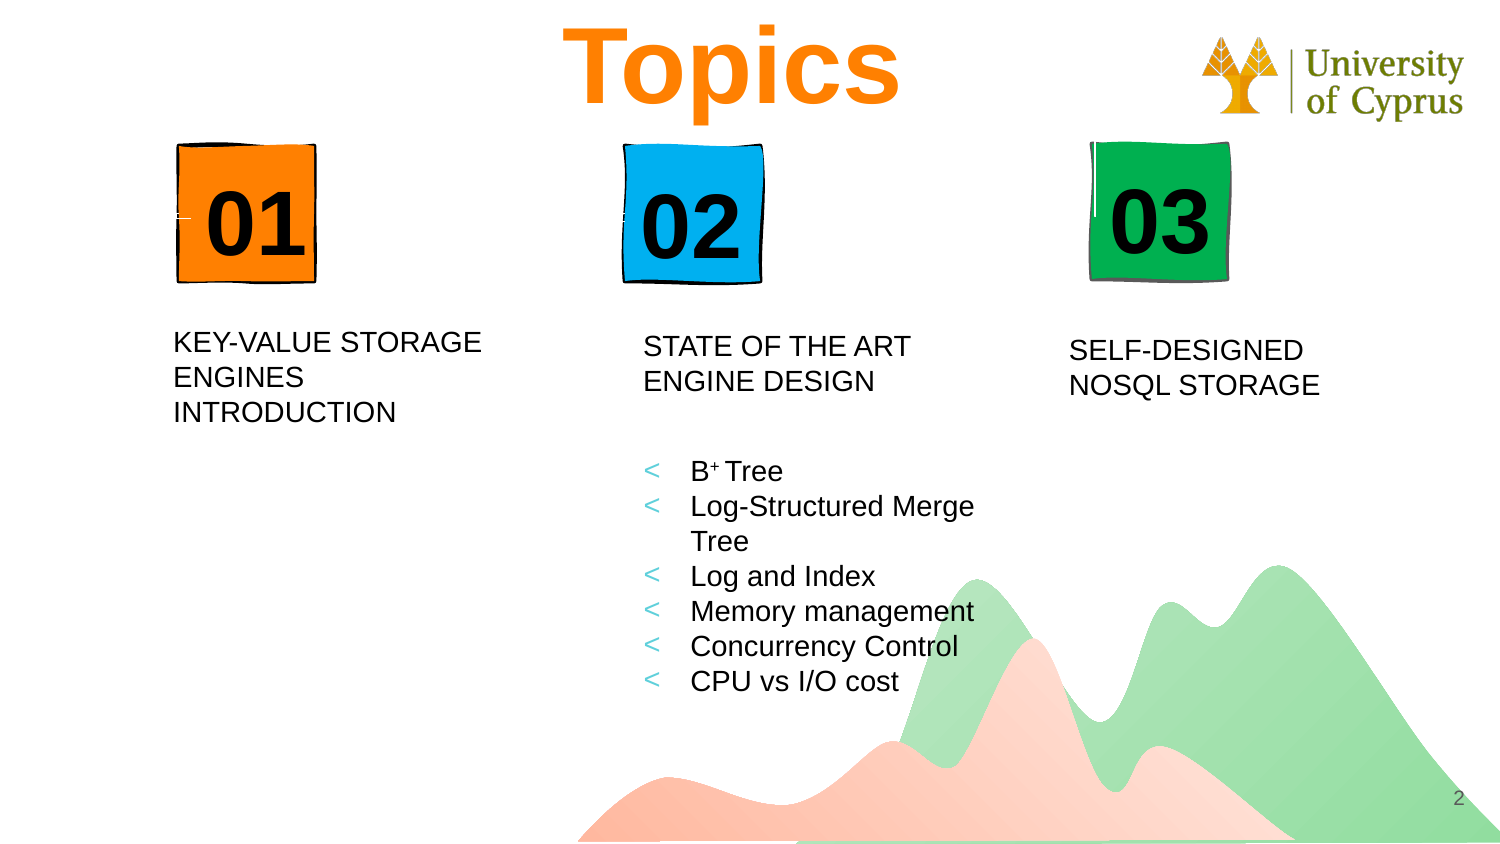

Topics

03
01
02
STATE OF THE ART ENGINE DESIGN
SELF-DESIGNED NOSQL STORAGE
KEY-VALUE STORAGE ENGINES INTRODUCTION
B+ Tree
Log-Structured Merge Tree
Log and Index
Memory management
Concurrency Control
CPU vs I/O cost

2